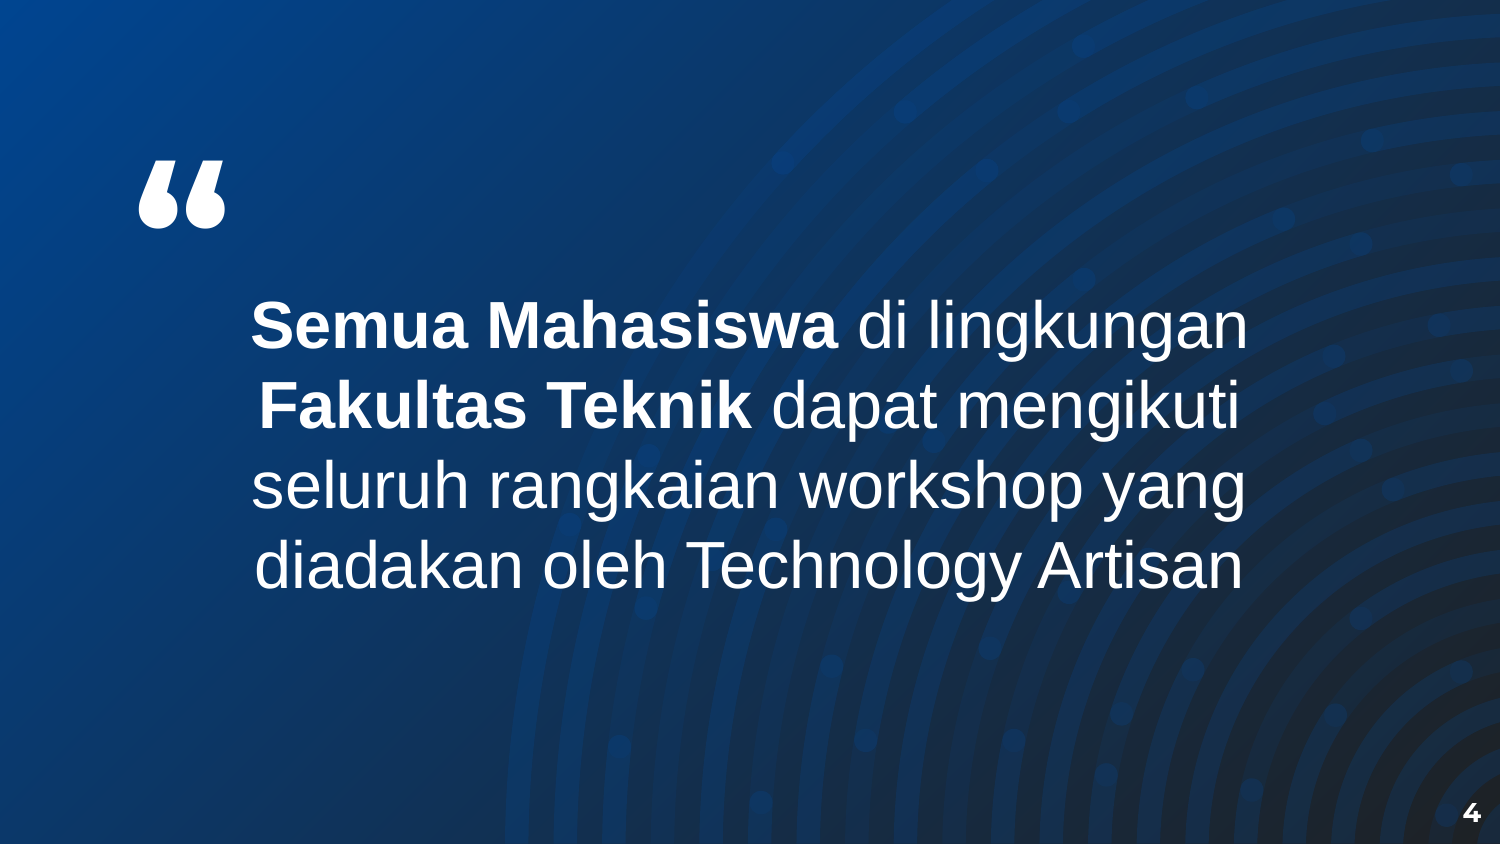

Semua Mahasiswa di lingkungan Fakultas Teknik dapat mengikuti seluruh rangkaian workshop yang diadakan oleh Technology Artisan
4